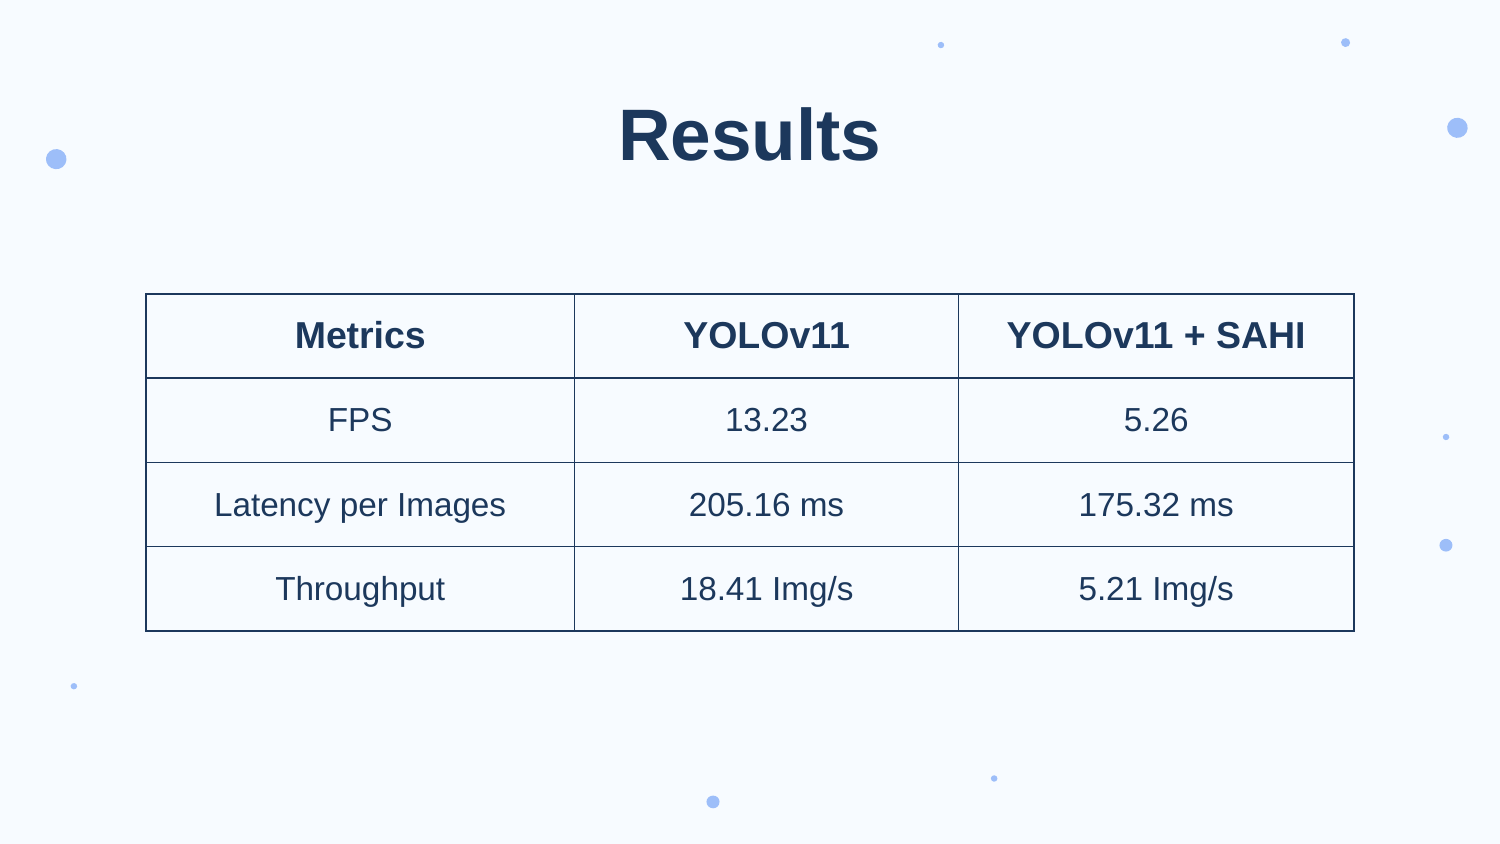

# Results
| Metrics | YOLOv11 | YOLOv11 + SAHI |
| --- | --- | --- |
| FPS | 13.23 | 5.26 |
| Latency per Images | 205.16 ms | 175.32 ms |
| Throughput | 18.41 Img/s | 5.21 Img/s |